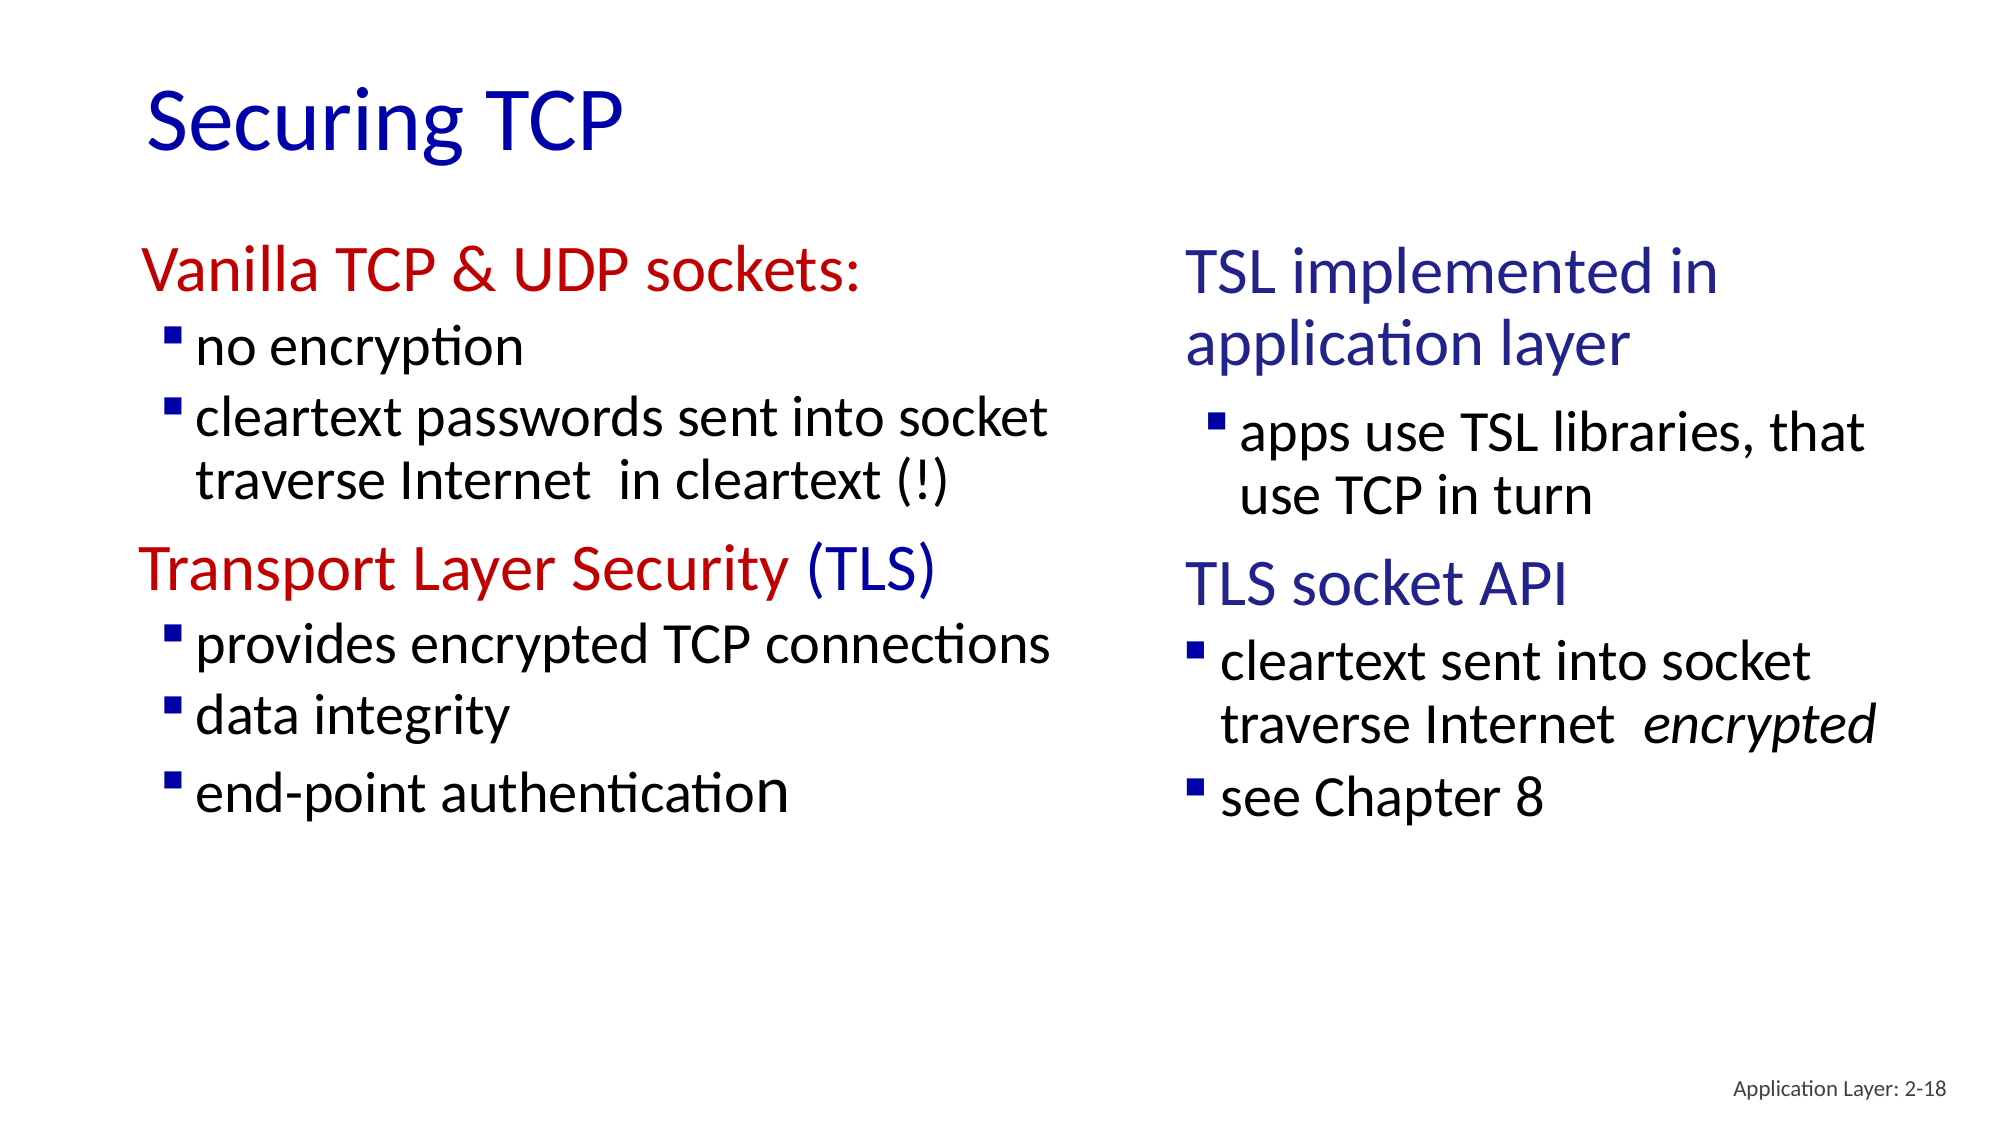

# Securing TCP
Vanilla TCP & UDP sockets:
no encryption
cleartext passwords sent into socket traverse Internet  in cleartext (!)
Transport Layer Security (TLS)
provides encrypted TCP connections
data integrity
end-point authentication
TSL implemented in application layer
apps use TSL libraries, that use TCP in turn
TLS socket API
cleartext sent into socket  traverse Internet  encrypted
see Chapter 8
Application Layer: 2-18